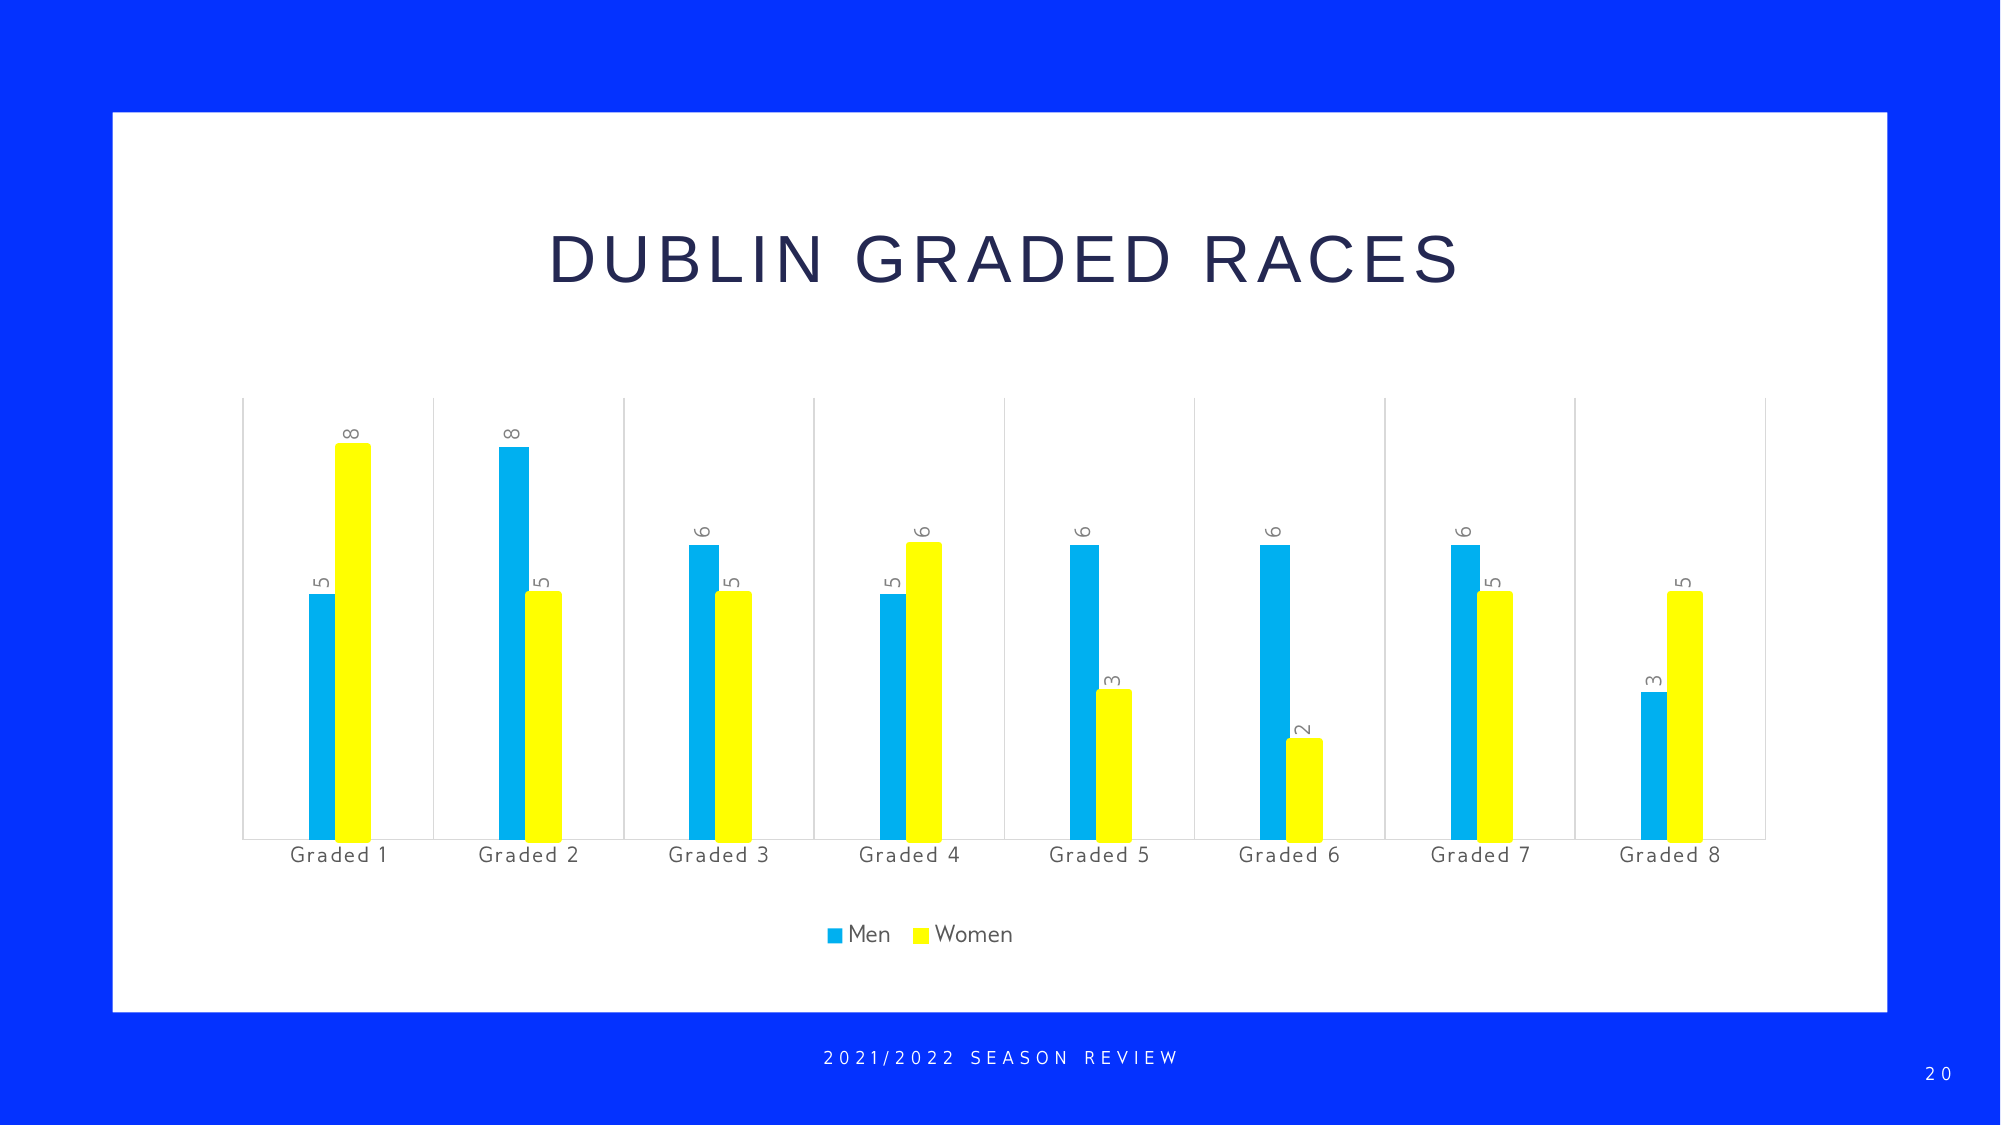

# Dublin graded races

### Chart

| Category | Women | Men |
|---|---|---|
| Graded 1 | 8.0 | 5.0 |
| Graded 2 | 5.0 | 8.0 |
| Graded 3 | 5.0 | 6.0 |
| Graded 4 | 6.0 | 5.0 |
| Graded 5 | 3.0 | 6.0 |
| Graded 6 | 2.0 | 6.0 |
| Graded 7 | 5.0 | 6.0 |
| Graded 8 | 5.0 | 3.0 |
2021/2022 Season Review
20